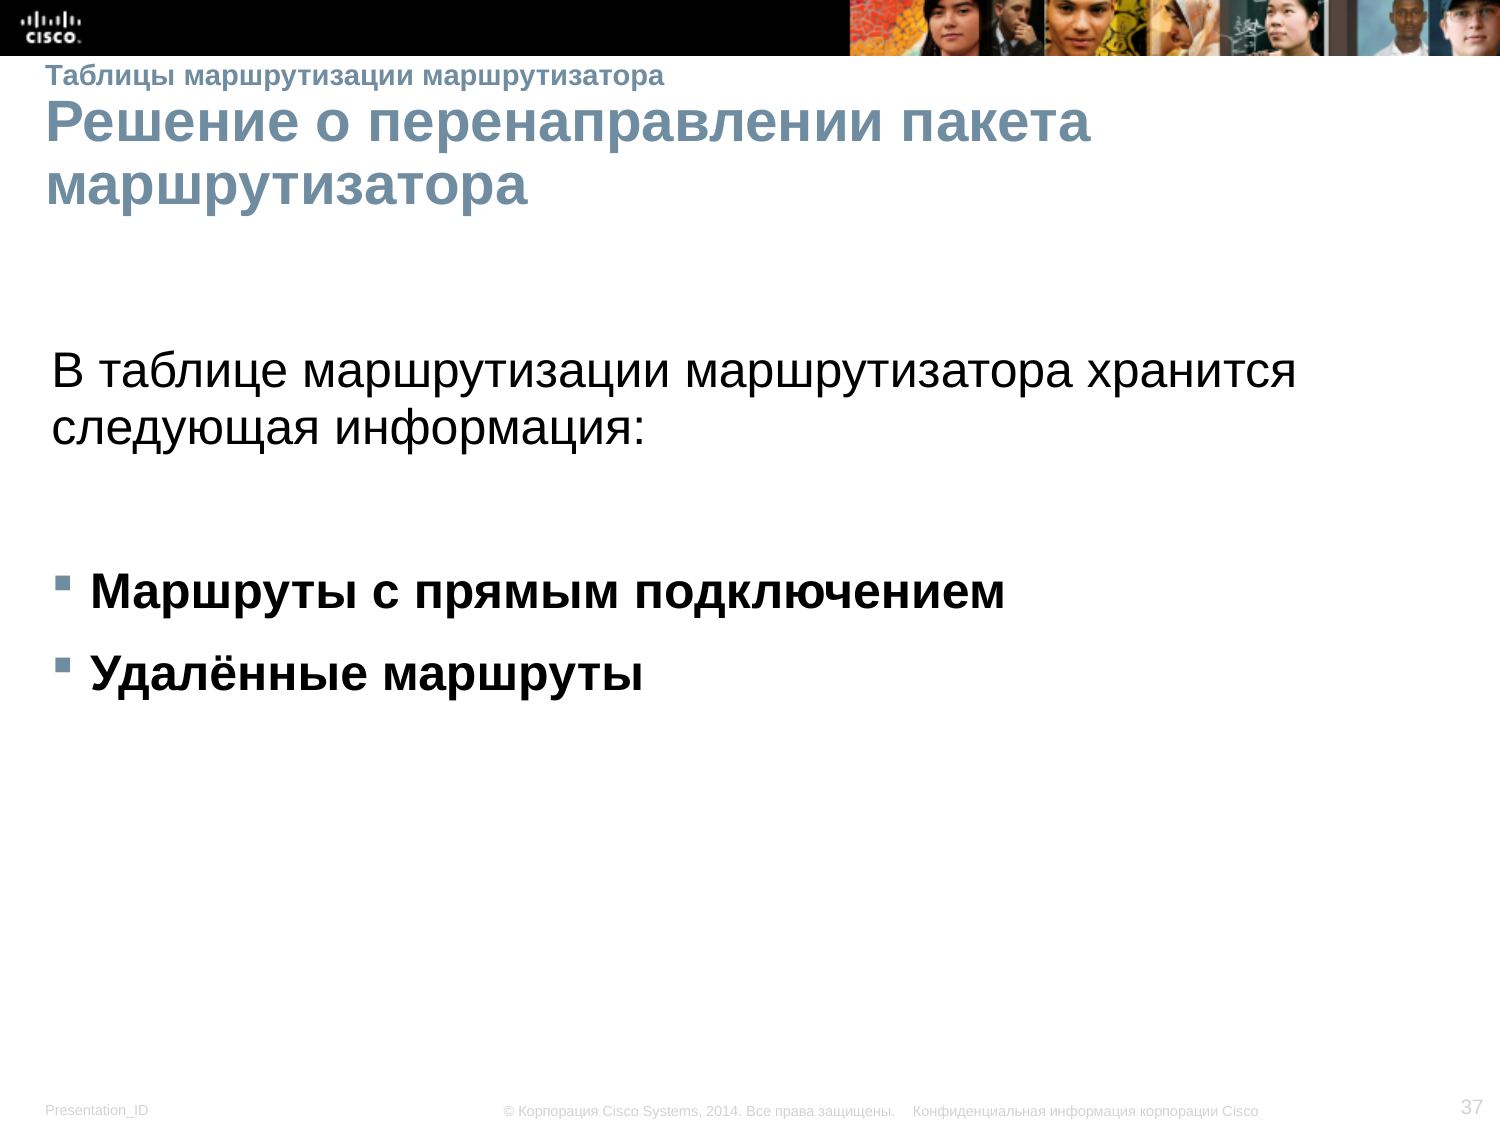

# Таблицы маршрутизации маршрутизатора Решение о перенаправлении пакета маршрутизатора
В таблице маршрутизации маршрутизатора хранится следующая информация:

Маршруты с прямым подключением
Удалённые маршруты